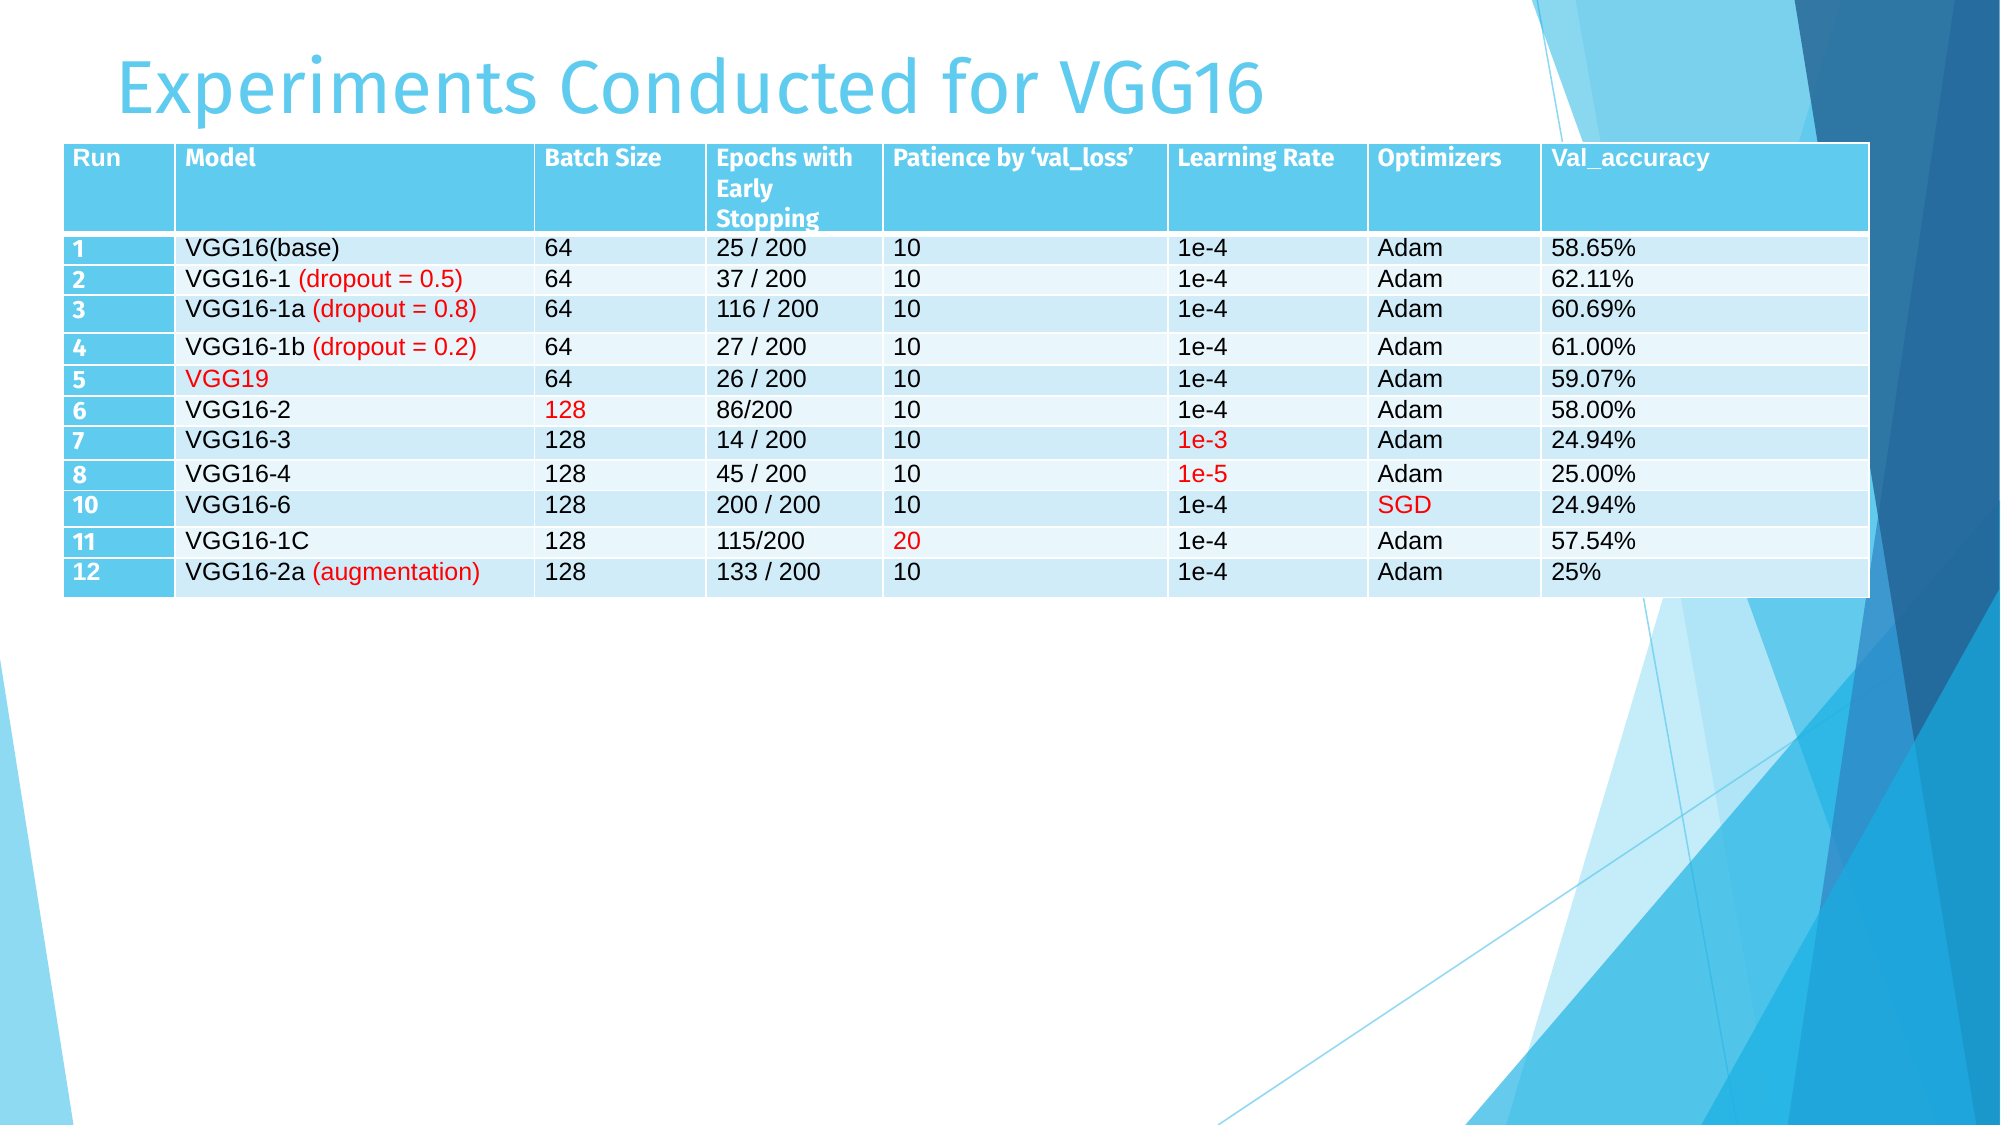

# Experiments Conducted for VGG16
| Run | Model | Batch Size | Epochs with Early Stopping | Patience by ‘val\_loss’ | Learning Rate | Optimizers | Val\_accuracy |
| --- | --- | --- | --- | --- | --- | --- | --- |
| 1 | VGG16(base) | 64 | 25 / 200 | 10 | 1e-4 | Adam | 58.65% |
| 2 | VGG16-1 (dropout = 0.5) | 64 | 37 / 200 | 10 | 1e-4 | Adam | 62.11% |
| 3 | VGG16-1a (dropout = 0.8) | 64 | 116 / 200 | 10 | 1e-4 | Adam | 60.69% |
| 4 | VGG16-1b (dropout = 0.2) | 64 | 27 / 200 | 10 | 1e-4 | Adam | 61.00% |
| 5 | VGG19 | 64 | 26 / 200 | 10 | 1e-4 | Adam | 59.07% |
| 6 | VGG16-2 | 128 | 86/200 | 10 | 1e-4 | Adam | 58.00% |
| 7 | VGG16-3 | 128 | 14 / 200 | 10 | 1e-3 | Adam | 24.94% |
| 8 | VGG16-4 | 128 | 45 / 200 | 10 | 1e-5 | Adam | 25.00% |
| 10 | VGG16-6 | 128 | 200 / 200 | 10 | 1e-4 | SGD | 24.94% |
| 11 | VGG16-1C | 128 | 115/200 | 20 | 1e-4 | Adam | 57.54% |
| 12 | VGG16-2a (augmentation) | 128 | 133 / 200 | 10 | 1e-4 | Adam | 25% |